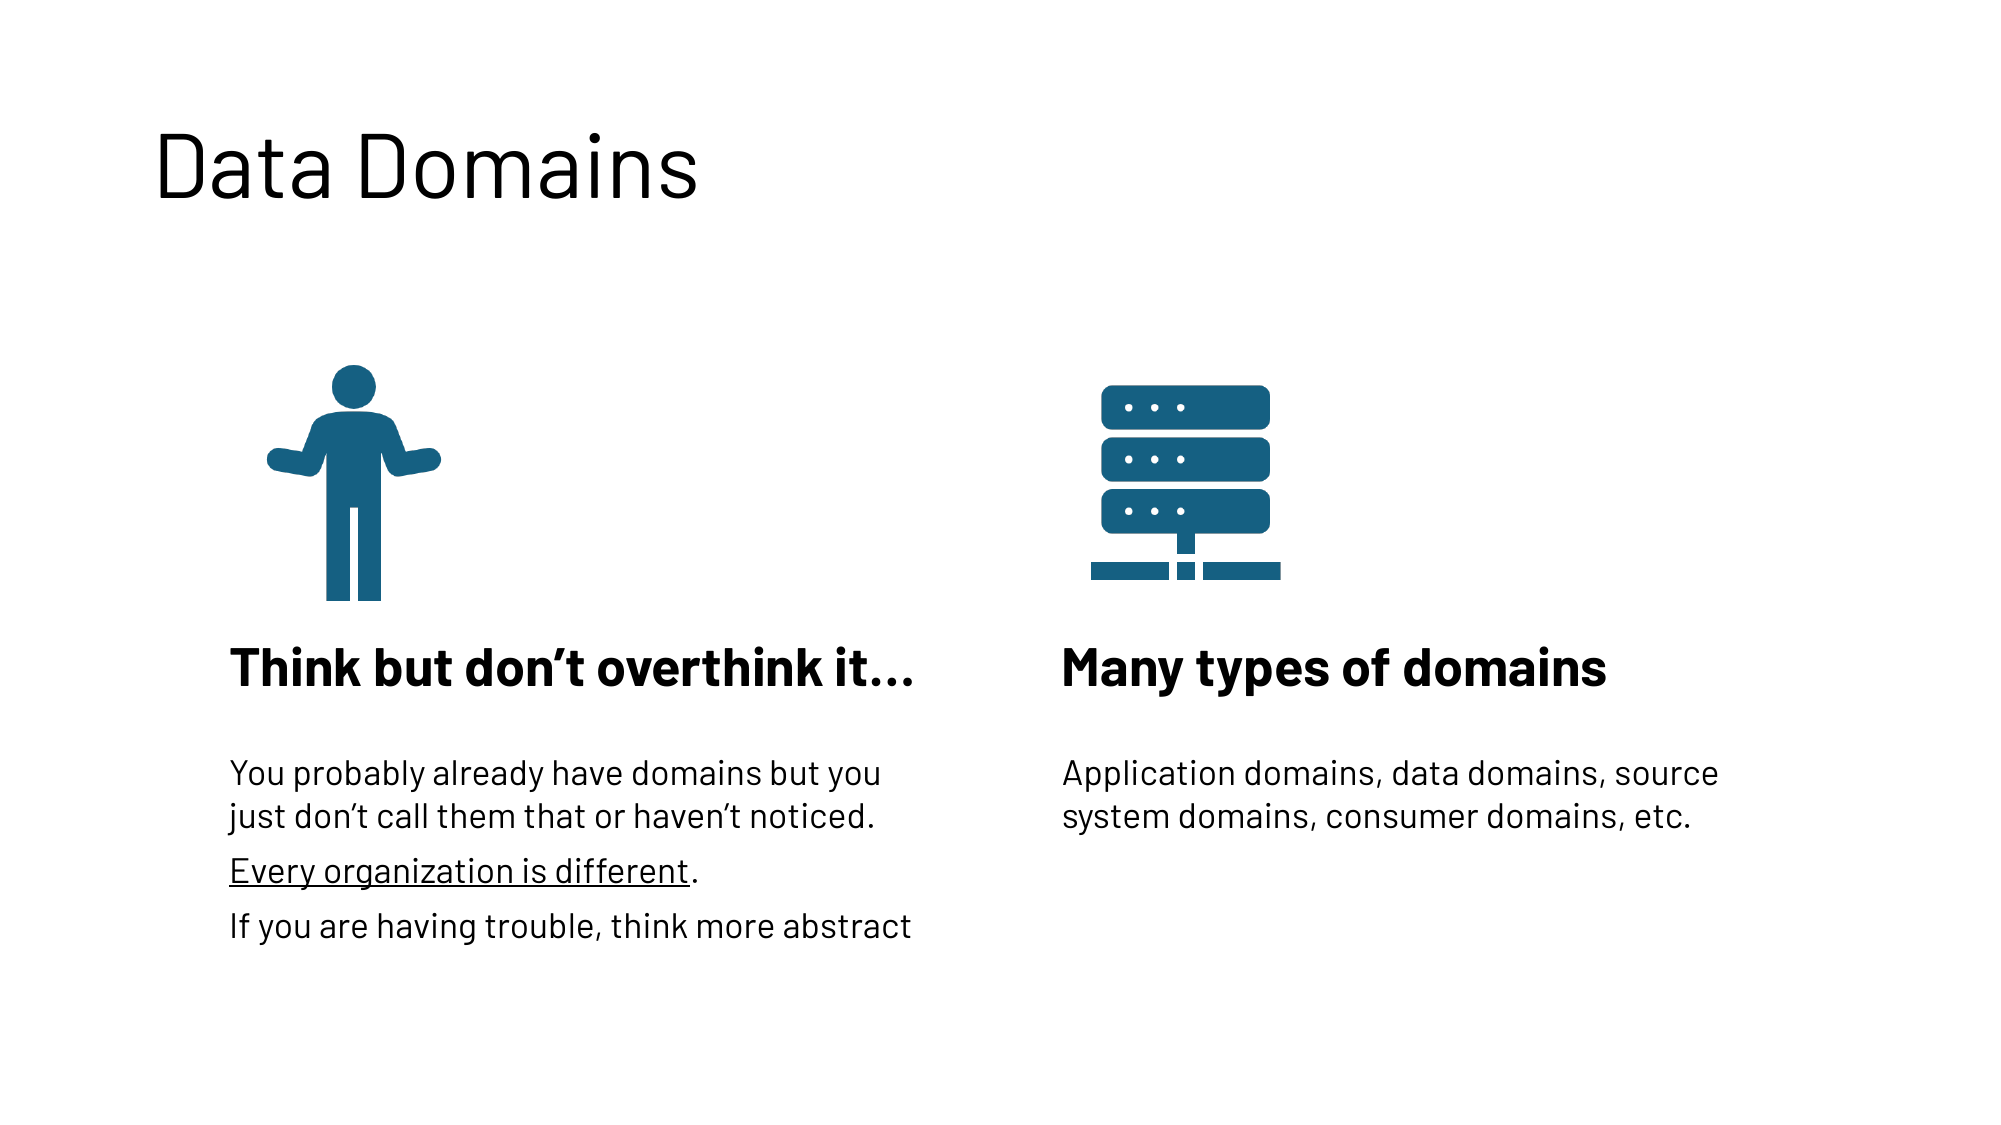

# Data Domains
Think but don’t overthink it…
You probably already have domains but you just don’t call them that or haven’t noticed.
Every organization is different.
If you are having trouble, think more abstract
Many types of domains
Application domains, data domains, source system domains, consumer domains, etc.